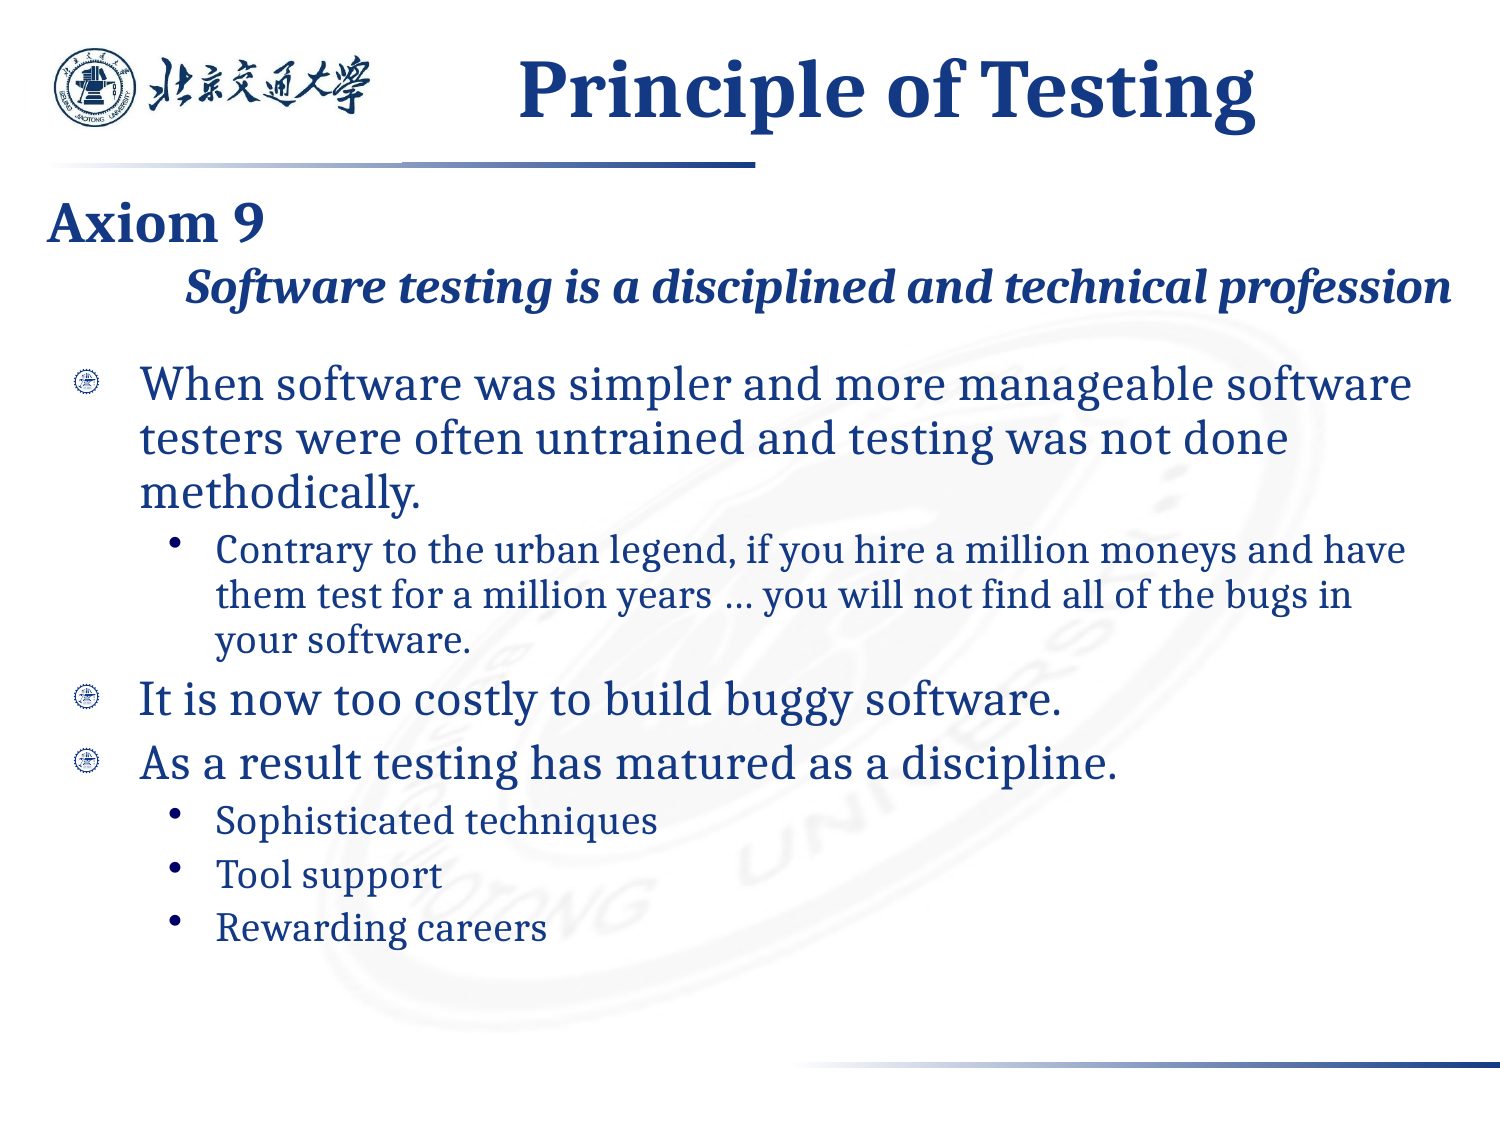

# Principle of Testing
Axiom 9
Software testing is a disciplined and technical profession
When software was simpler and more manageable software testers were often untrained and testing was not done methodically.
Contrary to the urban legend, if you hire a million moneys and have them test for a million years … you will not find all of the bugs in your software.
It is now too costly to build buggy software.
As a result testing has matured as a discipline.
Sophisticated techniques
Tool support
Rewarding careers